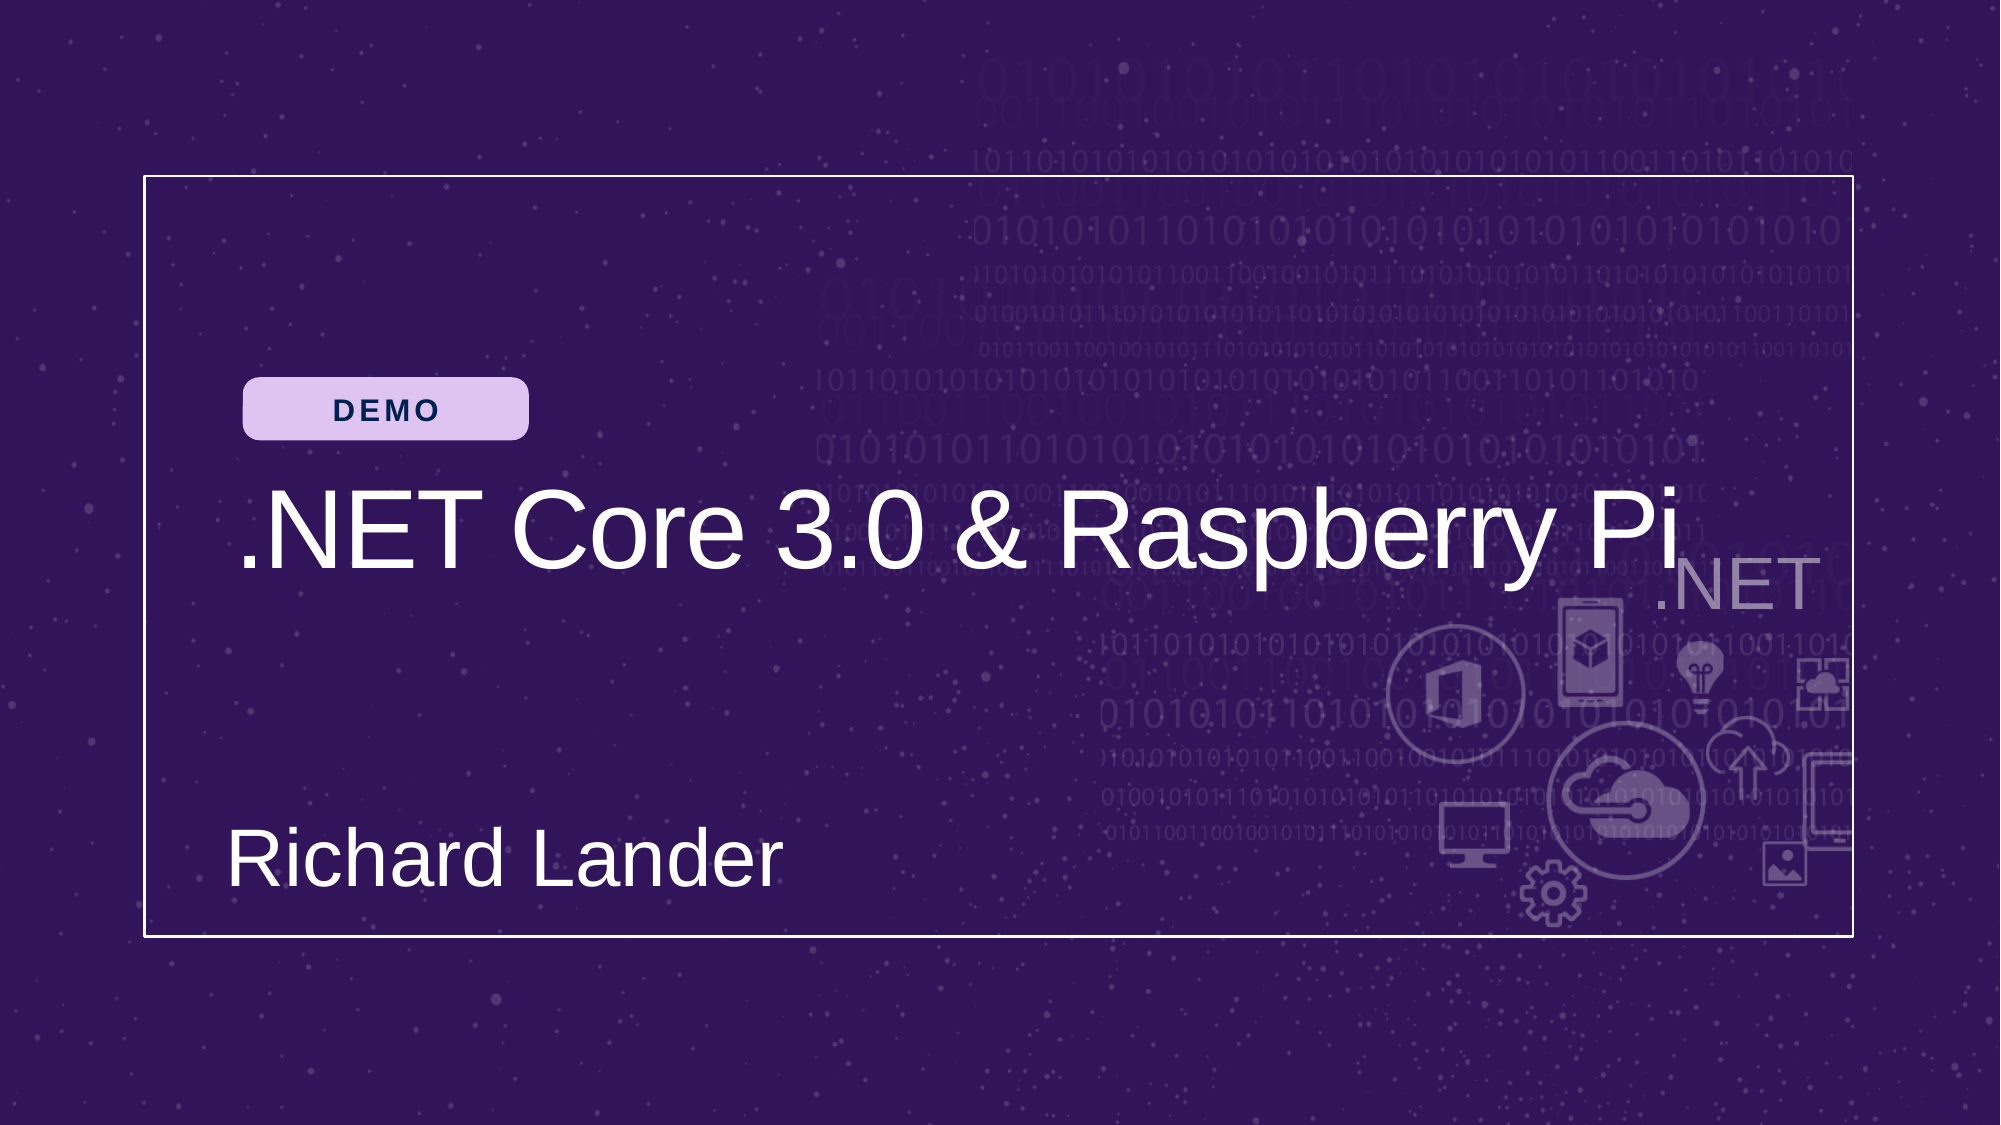

DEMO
# .NET Core 3.0 & Raspberry Pi
Richard Lander